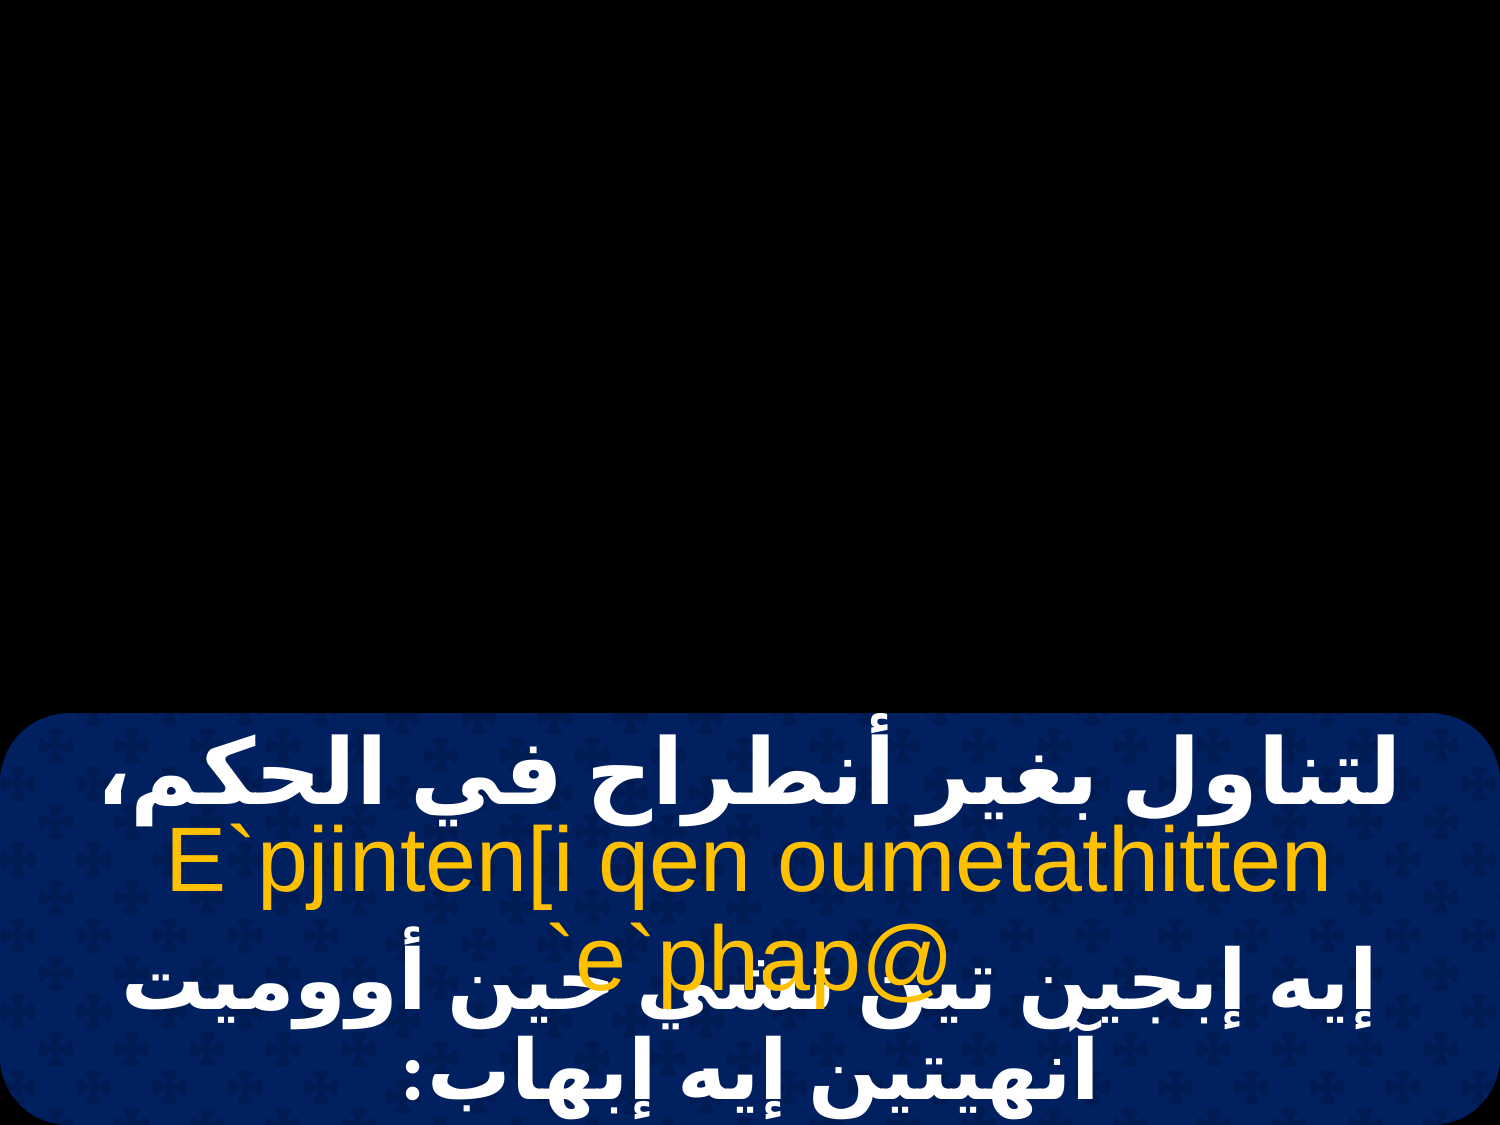

# لتناول بغير أنطراح في الحكم،
E`pjinten[i qen oumetathitten `e`phap@
إيه إبجين تين تشي خين أووميت آنهيتين إيه إبهاب: